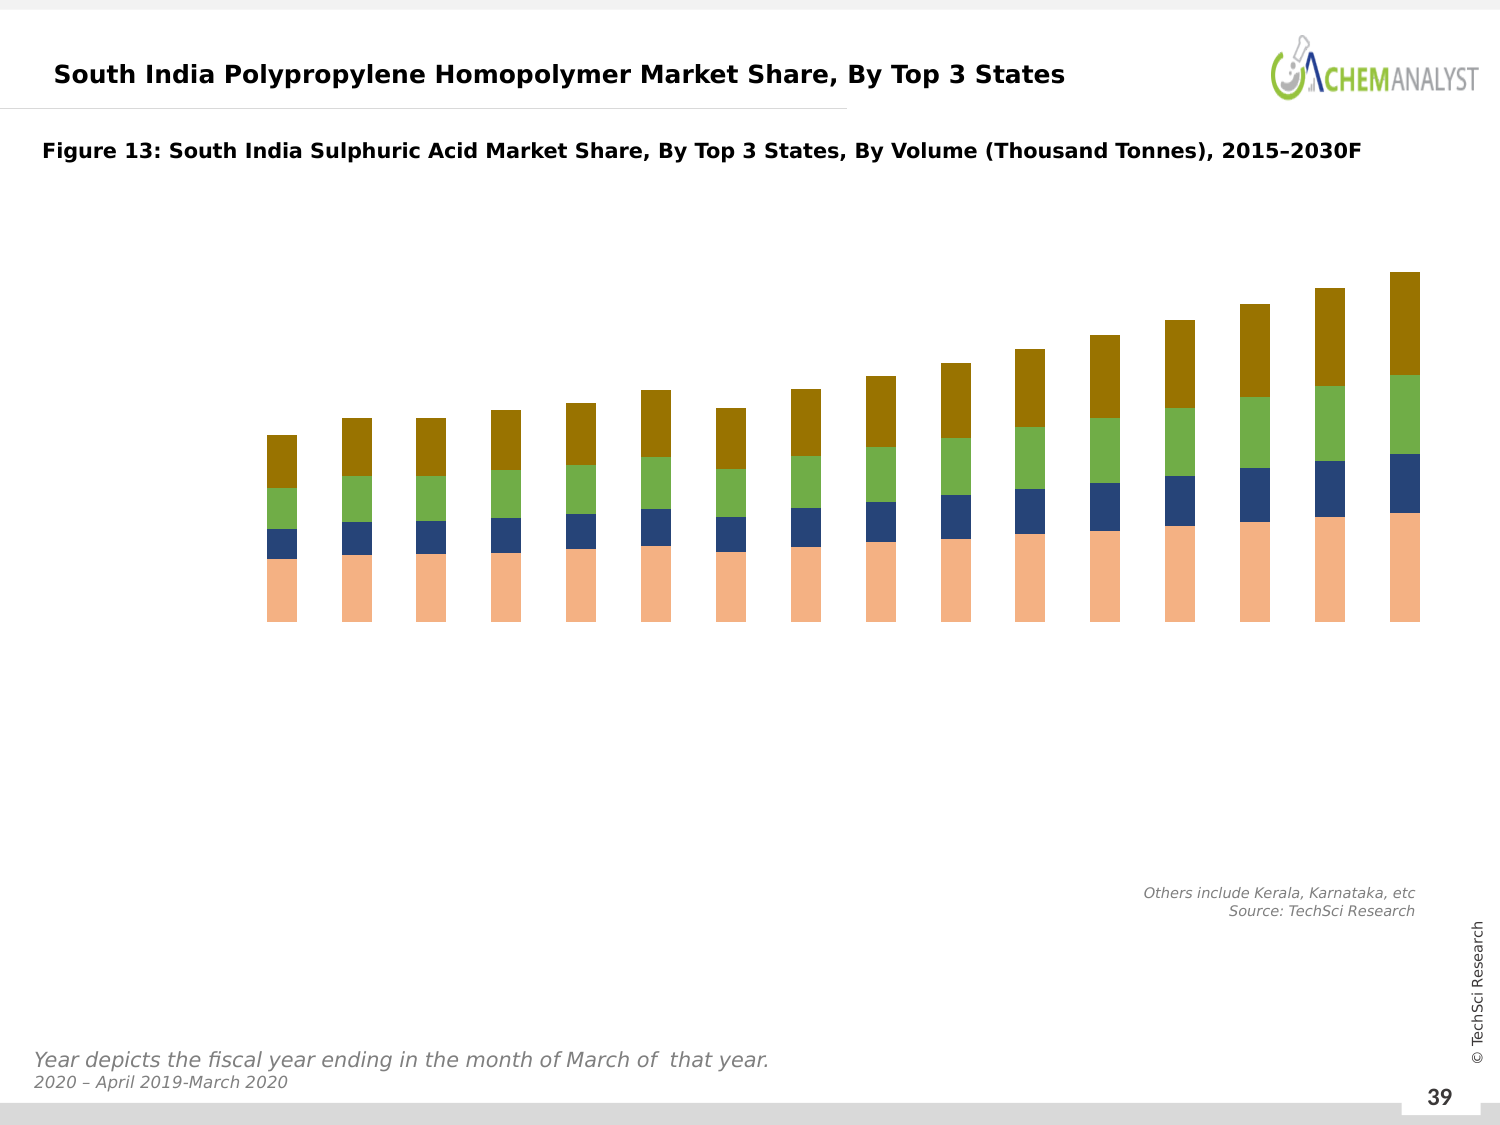

South India Polypropylene Homopolymer Market Share, By Top 3 States
Figure 13: South India Sulphuric Acid Market Share, By Top 3 States, By Volume (Thousand Tonnes), 2015–2030F

### Chart

| Category | Others | Telangana | Tamil Nadu | Andra Pradesh |
|---|---|---|---|---|
| 2015 | 942.0573336713832 | 451.041070931699 | 617.772670887265 | 793.3625644881594 |
| 2016 | 1002.3583149230718 | 496.1009265156582 | 696.3021753363361 | 868.8431596380949 |
| 2017 | 1019.6770456174722 | 494.16462539999316 | 676.9617664076475 | 870.2057235471559 |
| 2018 | 1040.4339207885173 | 517.5126790015687 | 719.275409145306 | 907.5827214796077 |
| 2019 | 1097.4926427616076 | 529.054173504851 | 725.840680436384 | 944.9698609998759 |
| 2020 | 1133.699421282221 | 569.5299907544422 | 781.2464738702977 | 996.8594996386817 |
| 2021E | 1057.2333312425524 | 519.4016891715629 | 716.9608760224983 | 923.3621938804791 |
| 2022F | 1126.4027073285295 | 584.0119346991444 | 781.065406770625 | 1006.3905344266964 |
| 2023F | 1200.8592401023297 | 599.5568562722199 | 825.6219877670242 | 1064.295019298641 |
| 2024F | 1252.4080380475784 | 654.5313126274491 | 863.2623487354996 | 1126.4767428228574 |
| 2025F | 1318.3461598030824 | 682.4444168903431 | 921.3520442875774 | 1180.3769232726654 |
| 2026F | 1367.4626295077994 | 723.3611189704283 | 970.9502687537293 | 1253.3648909318922 |
| 2027F | 1439.176907395269 | 760.1568407364249 | 1018.6233442636657 | 1321.6863058133615 |
| 2028F | 1494.1636128868508 | 812.6343234117745 | 1080.2895240036842 | 1395.7778416222952 |
| 2029F | 1569.8772223394062 | 846.3439901230628 | 1136.3024730106063 | 1468.8134067208514 |
| 2030F | 1632.4469696029444 | 889.1254632004959 | 1194.7721998997556 | 1541.6415482577497 |
Others include Kerala, Karnataka, etc
Source: TechSci Research
Year depicts the fiscal year ending in the month of March of  that year.
2020 – April 2019-March 2020